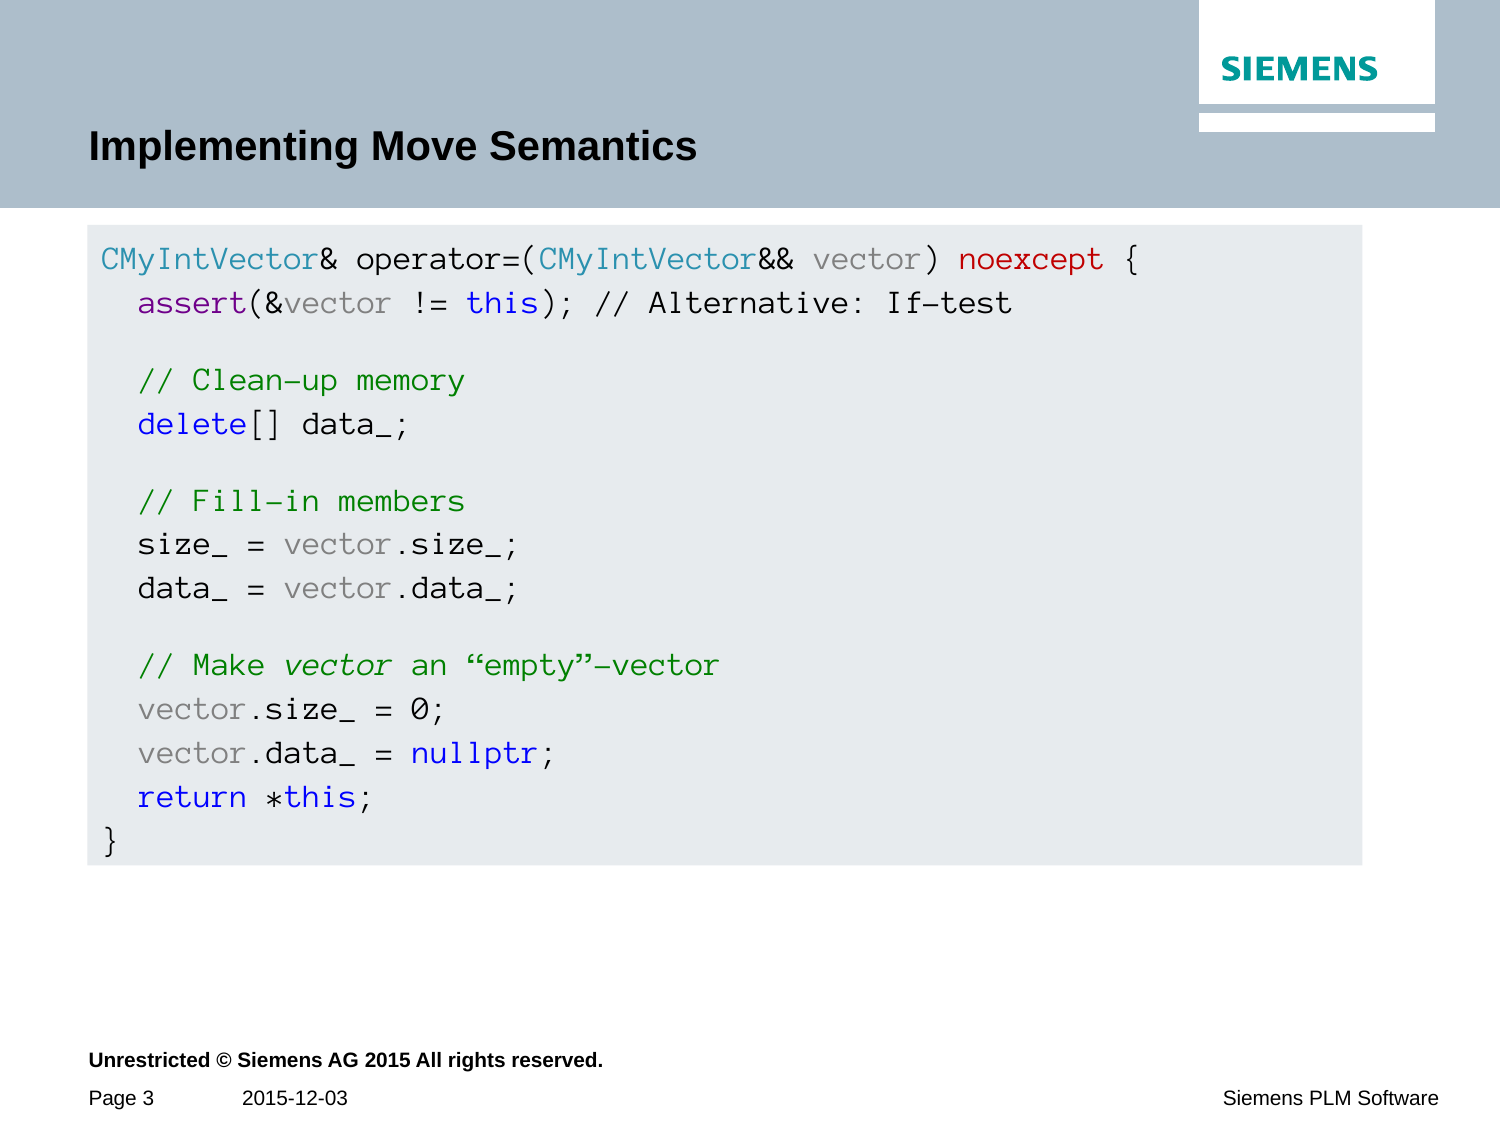

# Implementing Move Semantics
CMyIntVector& operator=(CMyIntVector&& vector) noexcept {
  assert(&vector != this); // Alternative: If-test

  // Clean-up memory
  delete[] data_;

  // Fill-in members
  size_ = vector.size_;
  data_ = vector.data_;

  // Make vector an “empty”-vector
  vector.size_ = 0;
  vector.data_ = nullptr;
  return *this;
}